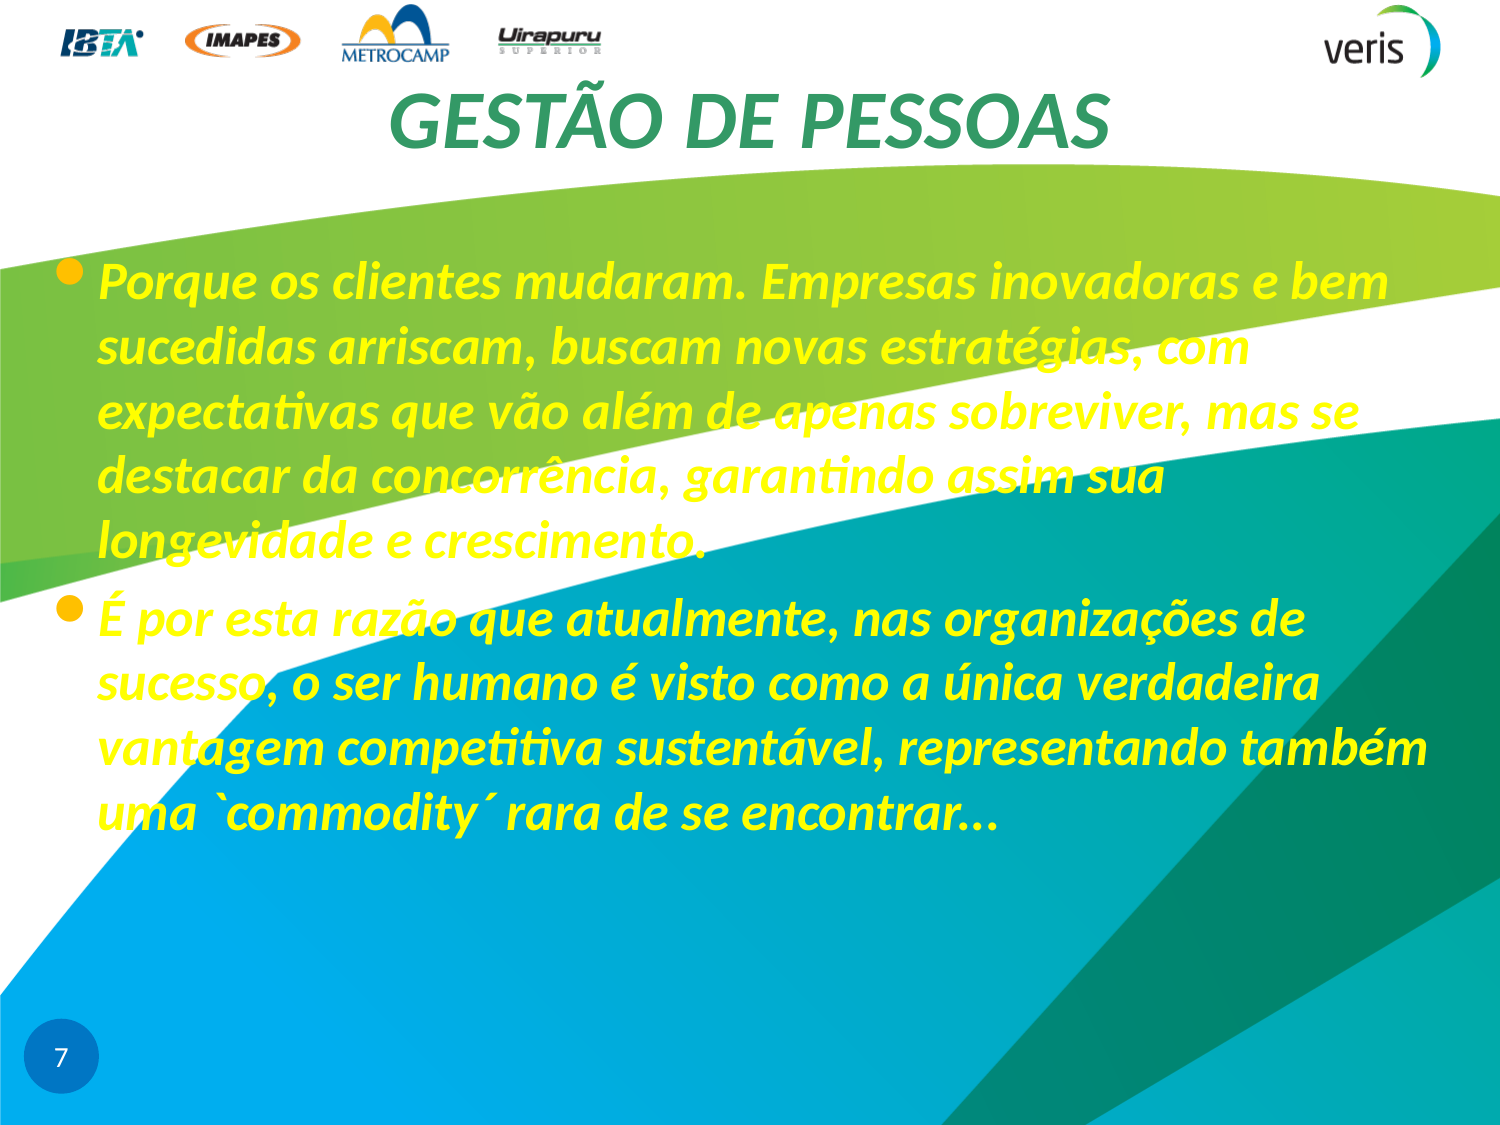

# GESTÃO DE PESSOAS
Porque os clientes mudaram. Empresas inovadoras e bem sucedidas arriscam, buscam novas estratégias, com expectativas que vão além de apenas sobreviver, mas se destacar da concorrência, garantindo assim sua longevidade e crescimento.
É por esta razão que atualmente, nas organizações de sucesso, o ser humano é visto como a única verdadeira vantagem competitiva sustentável, representando também uma `commodity´ rara de se encontrar...
7